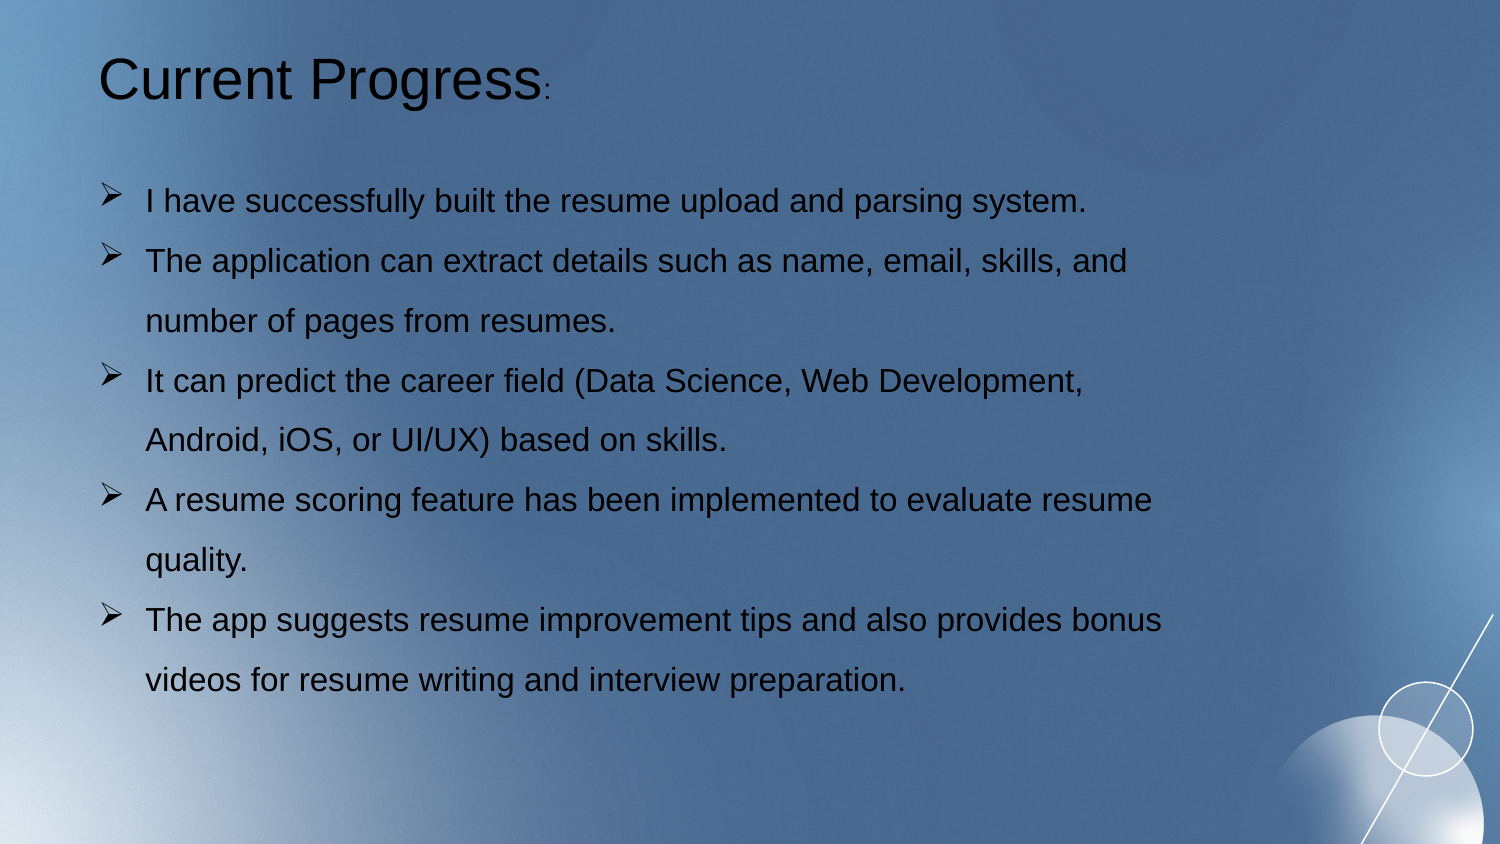

Current Progress:

I have successfully built the resume upload and parsing system.
The application can extract details such as name, email, skills, and number of pages from resumes.
It can predict the career field (Data Science, Web Development, Android, iOS, or UI/UX) based on skills.
A resume scoring feature has been implemented to evaluate resume quality.
The app suggests resume improvement tips and also provides bonus videos for resume writing and interview preparation.